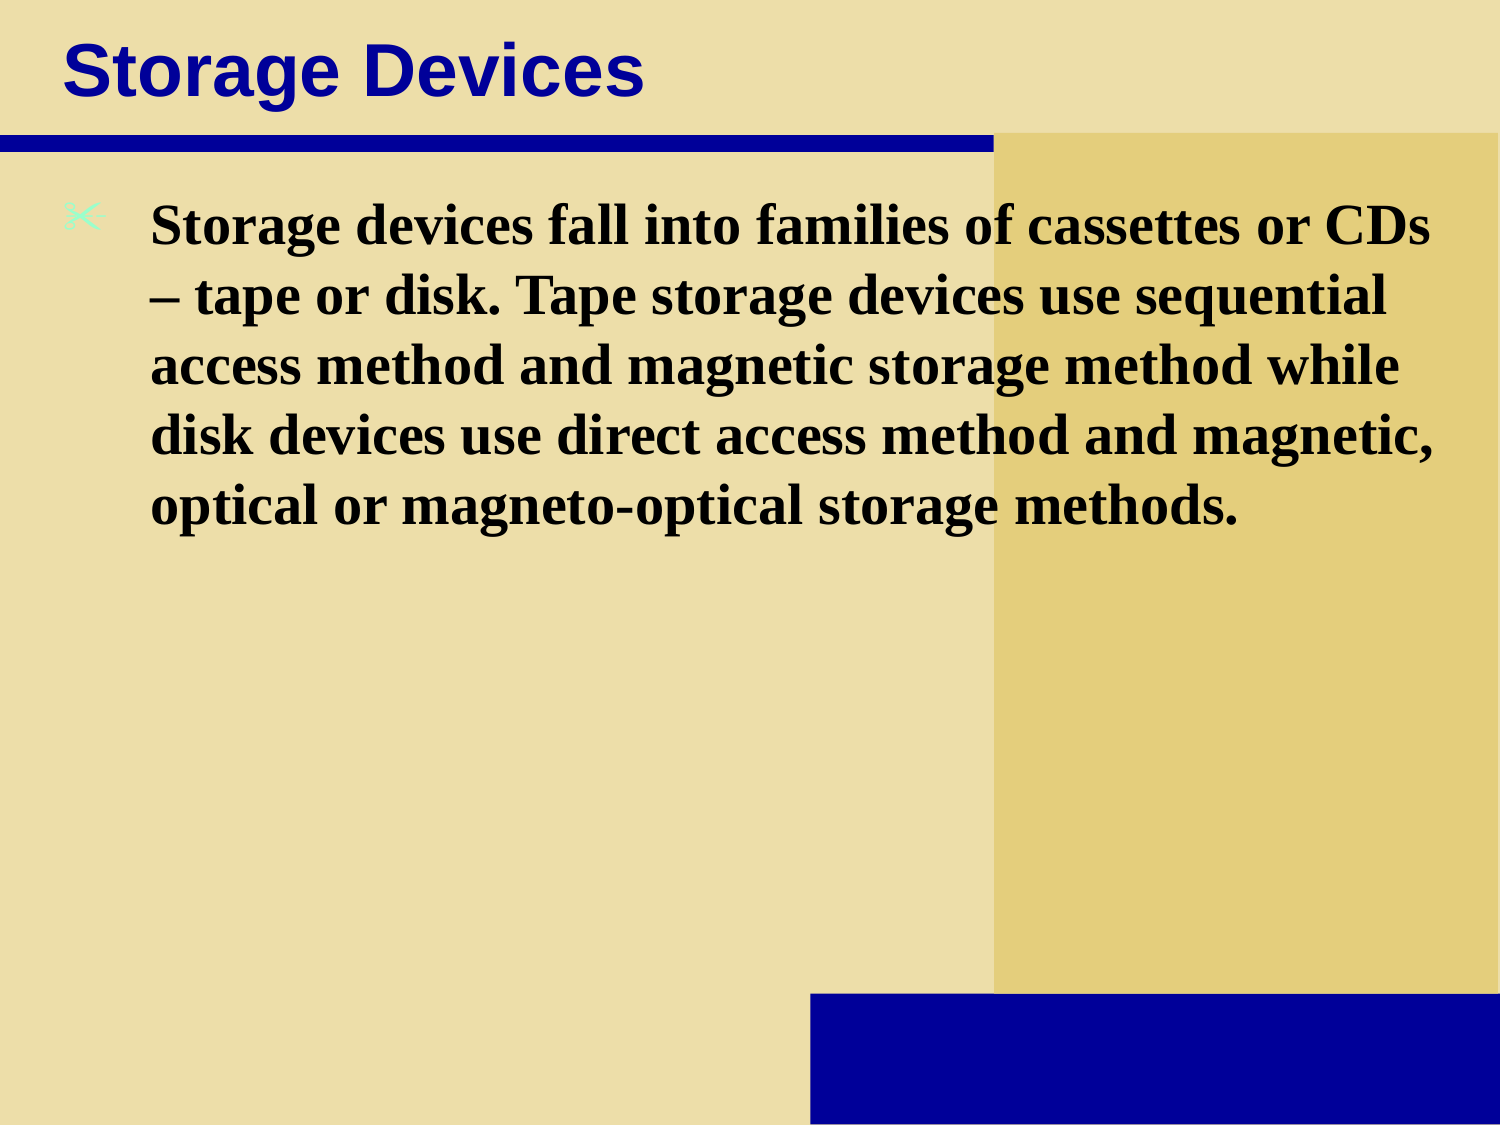

# Storage Devices
Storage devices fall into families of cassettes or CDs – tape or disk. Tape storage devices use sequential access method and magnetic storage method while disk devices use direct access method and magnetic, optical or magneto-optical storage methods.